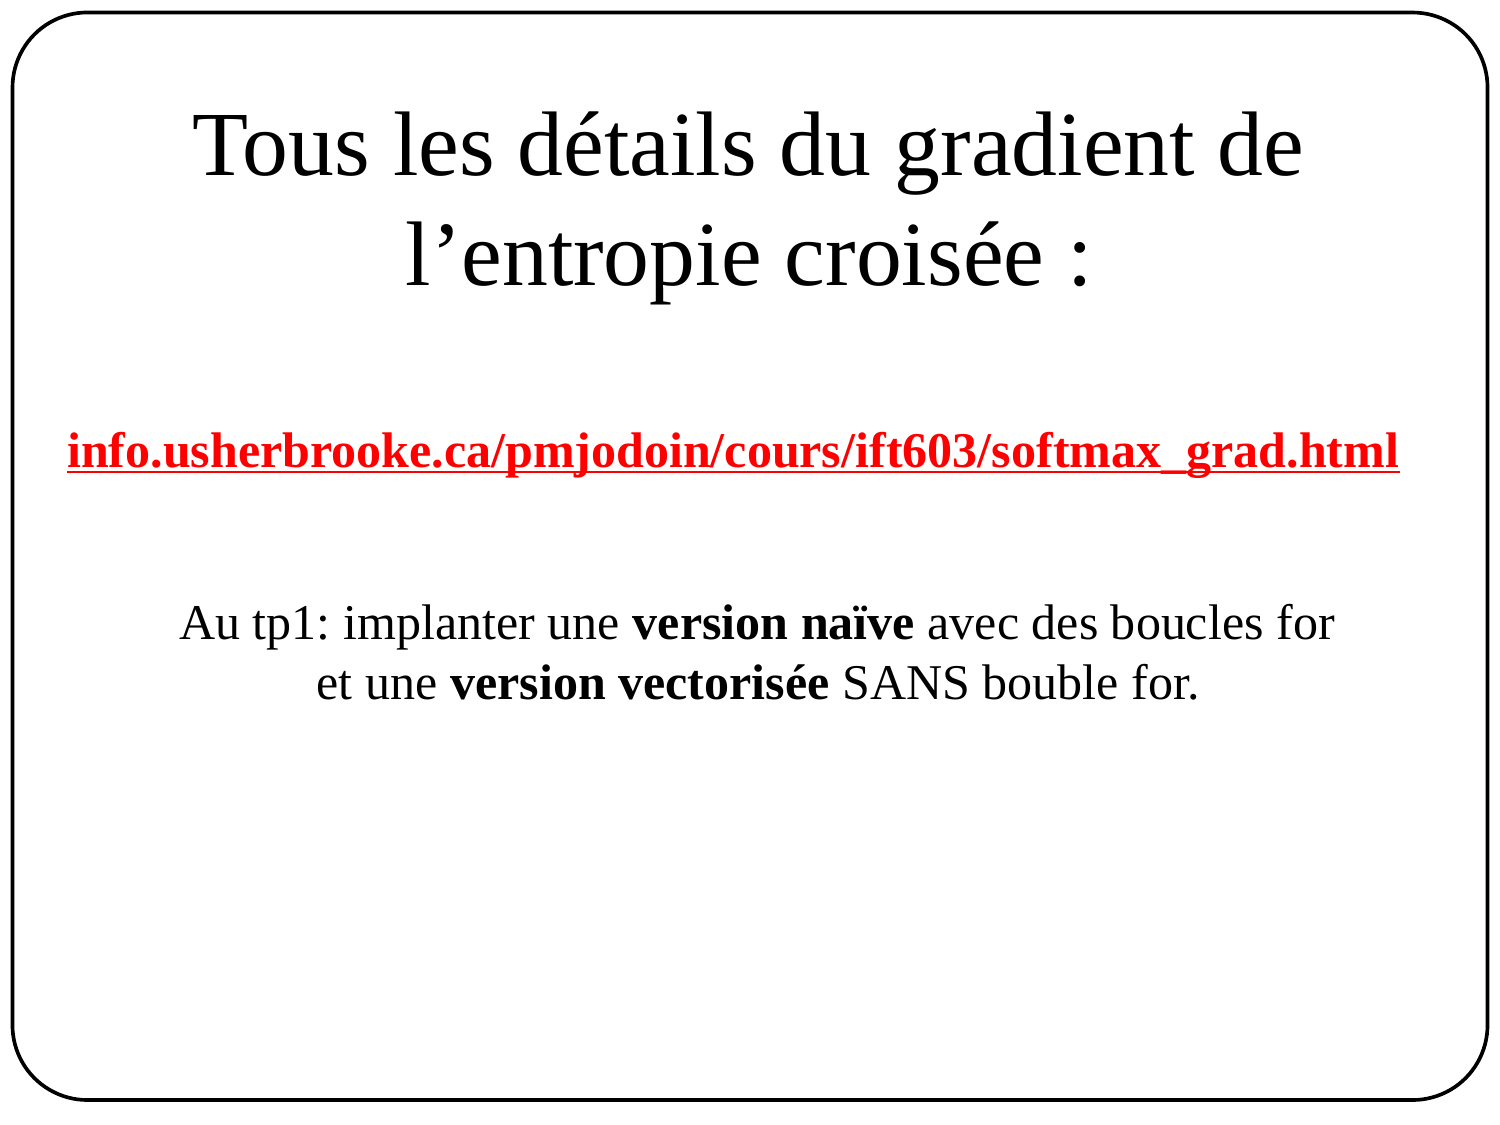

# Tous les détails du gradient de l’entropie croisée :
 info.usherbrooke.ca/pmjodoin/cours/ift603/softmax_grad.html
Au tp1: implanter une version naïve avec des boucles for
           et une version vectorisée SANS bouble for.